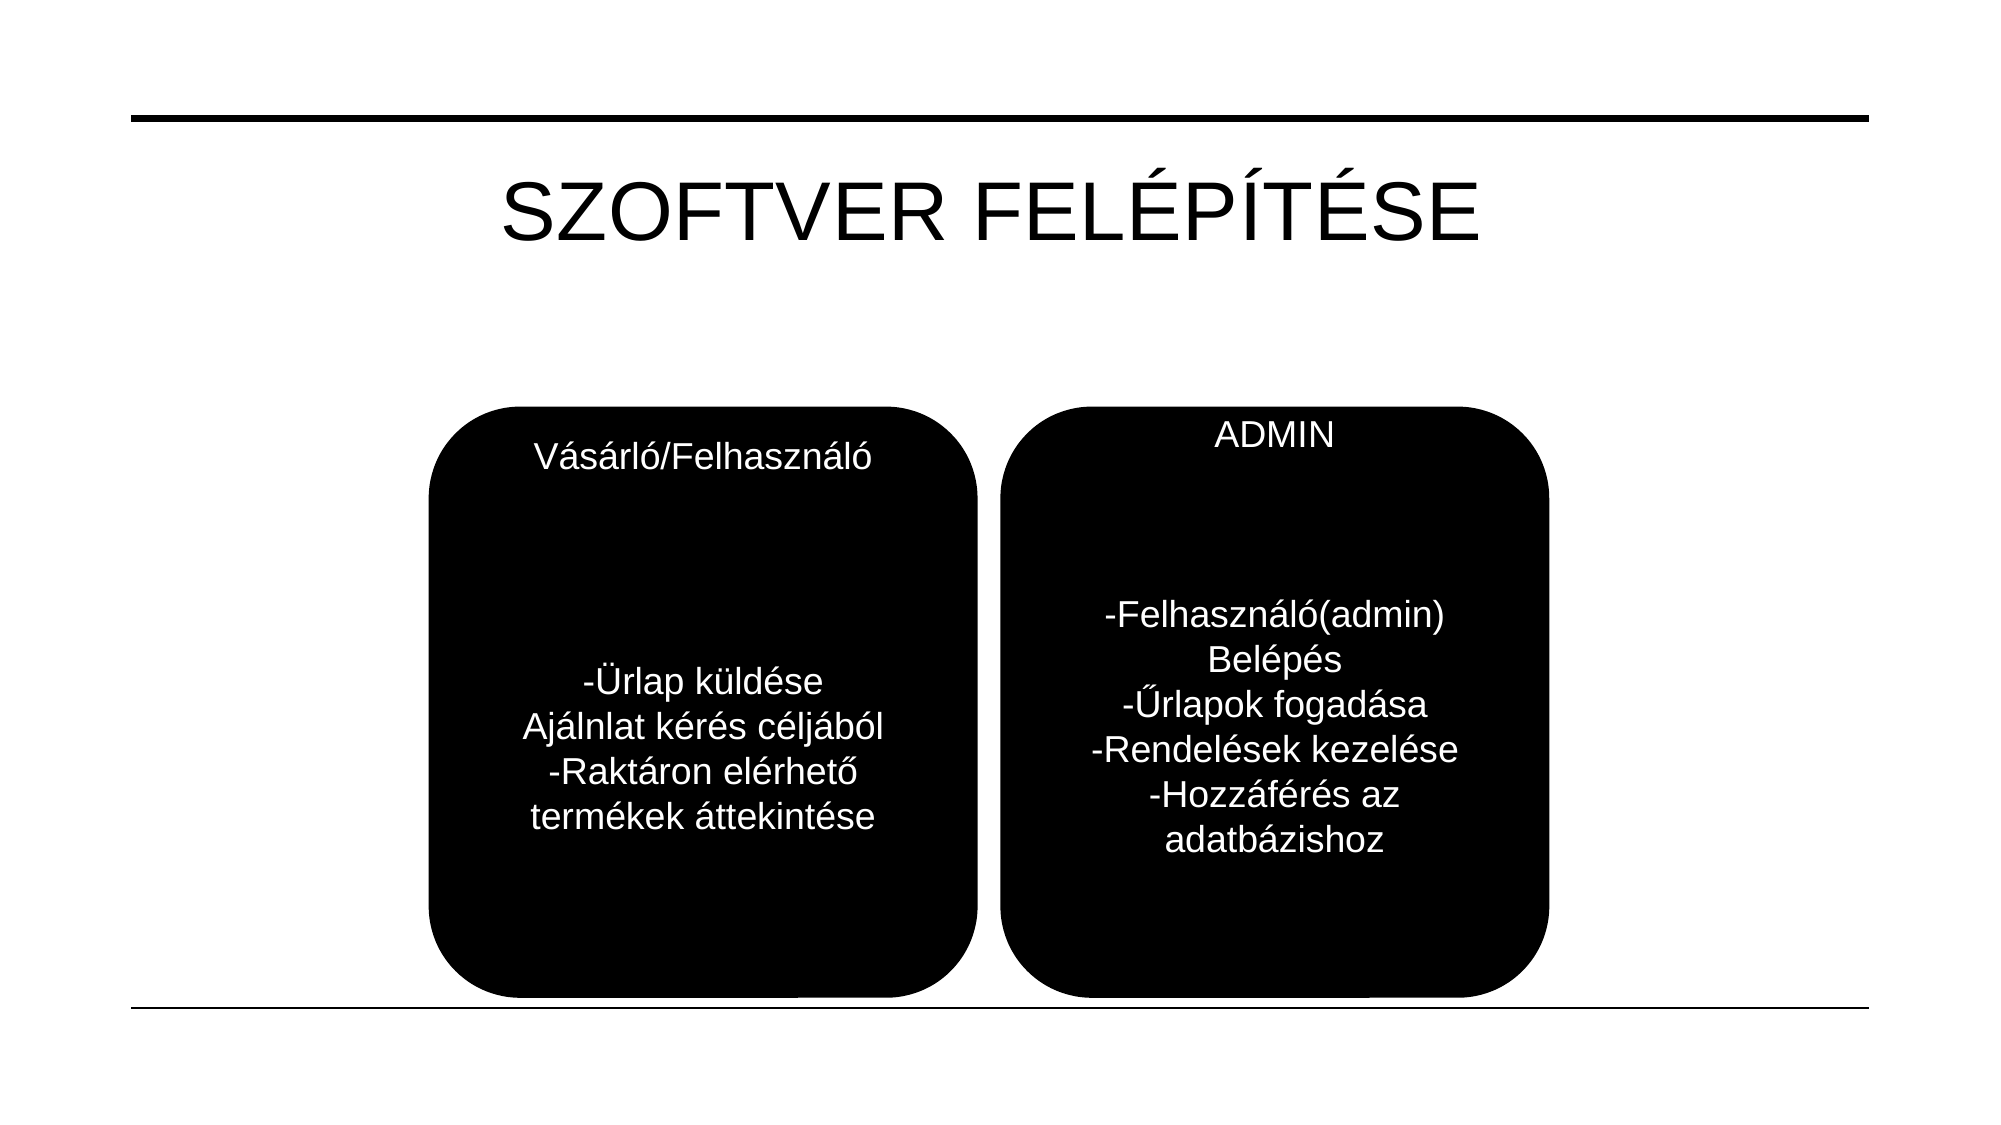

# SZOFTVER FELÉPÍTÉSE
Vásárló/Felhasználó

-Ürlap küldése
Ajálnlat kérés céljából
-Raktáron elérhető termékek áttekintése

ADMIN

-Felhasználó(admin)
Belépés
-Űrlapok fogadása
-Rendelések kezelése
-Hozzáférés az adatbázishoz